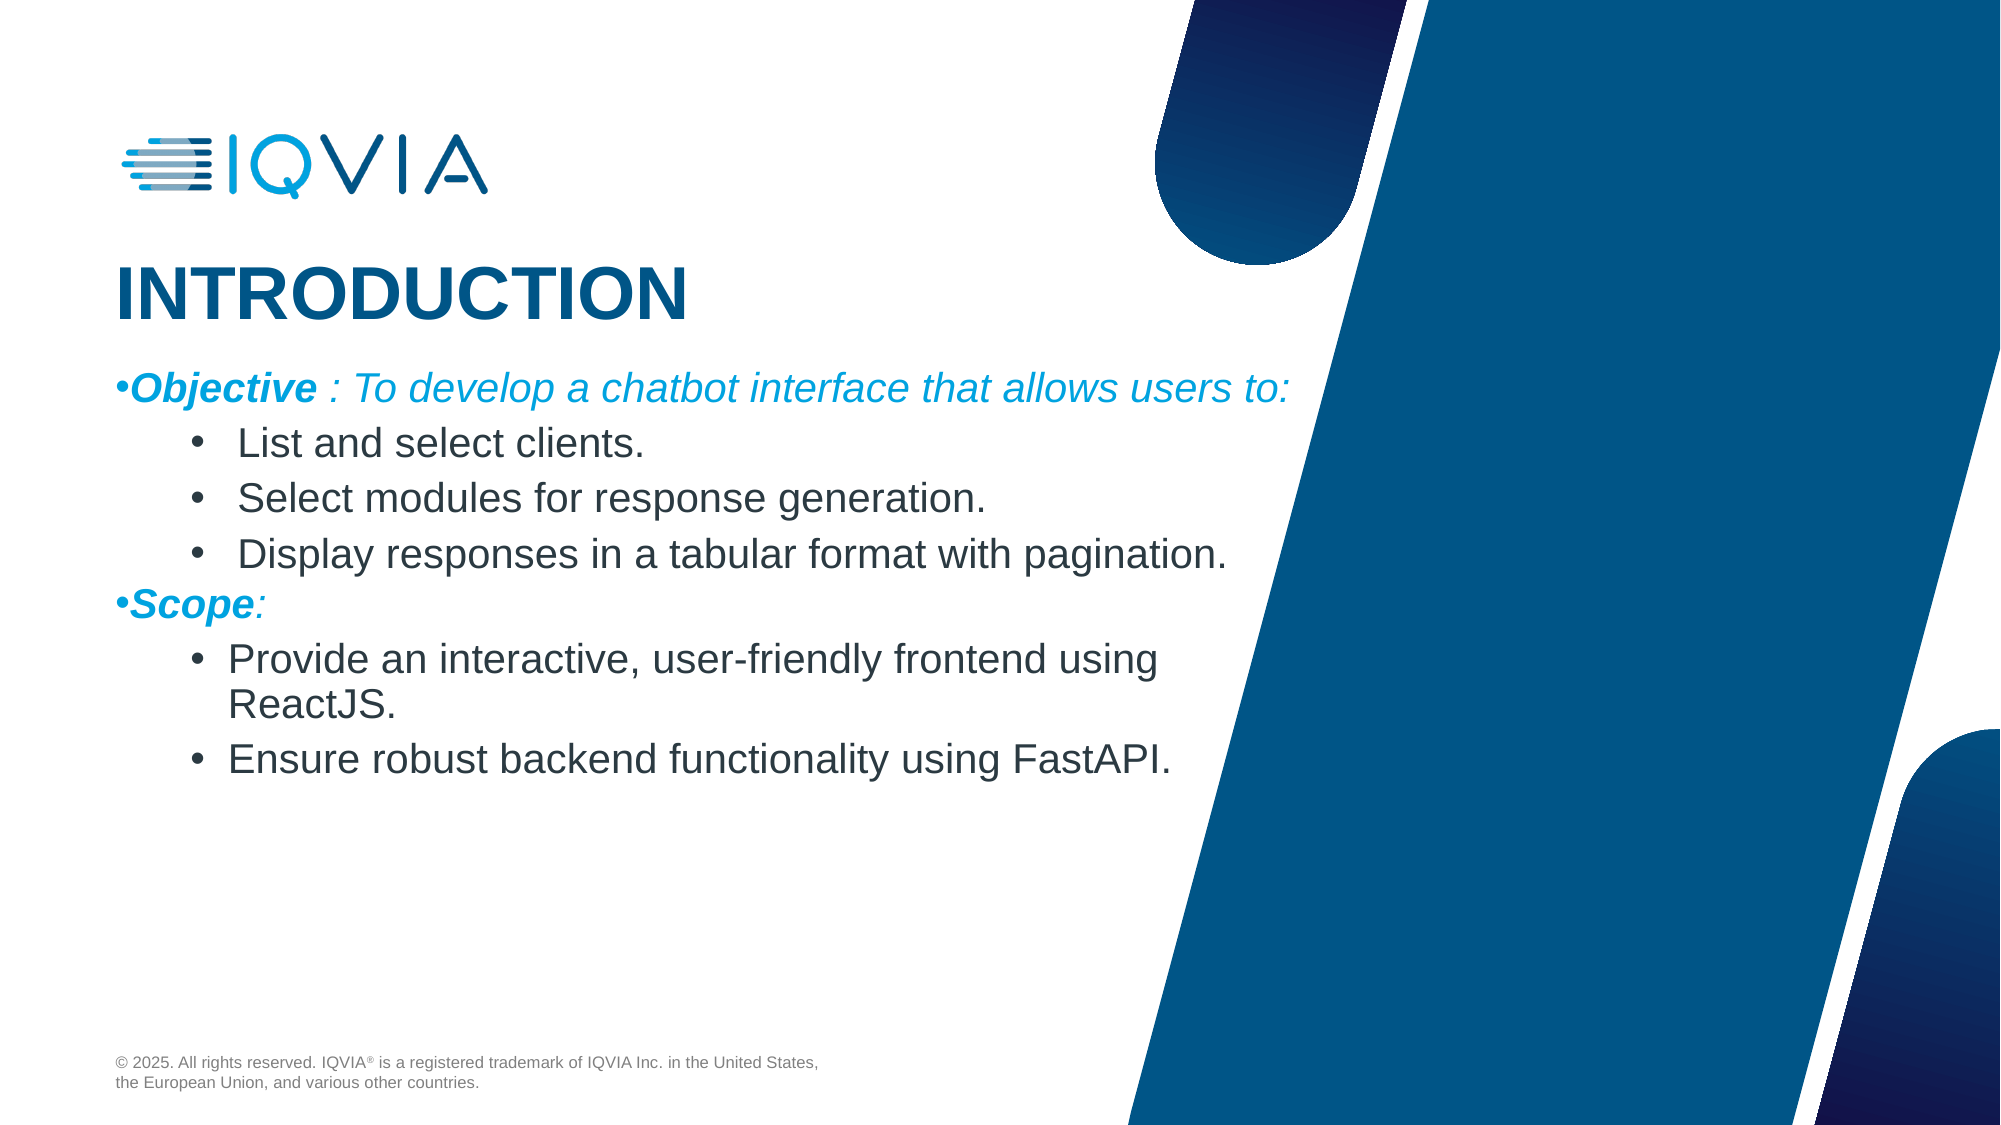

# INTRODUCTION
Objective : To develop a chatbot interface that allows users to:
List and select clients.
Select modules for response generation.
Display responses in a tabular format with pagination.
Scope:
Provide an interactive, user-friendly frontend using ReactJS.
Ensure robust backend functionality using FastAPI.